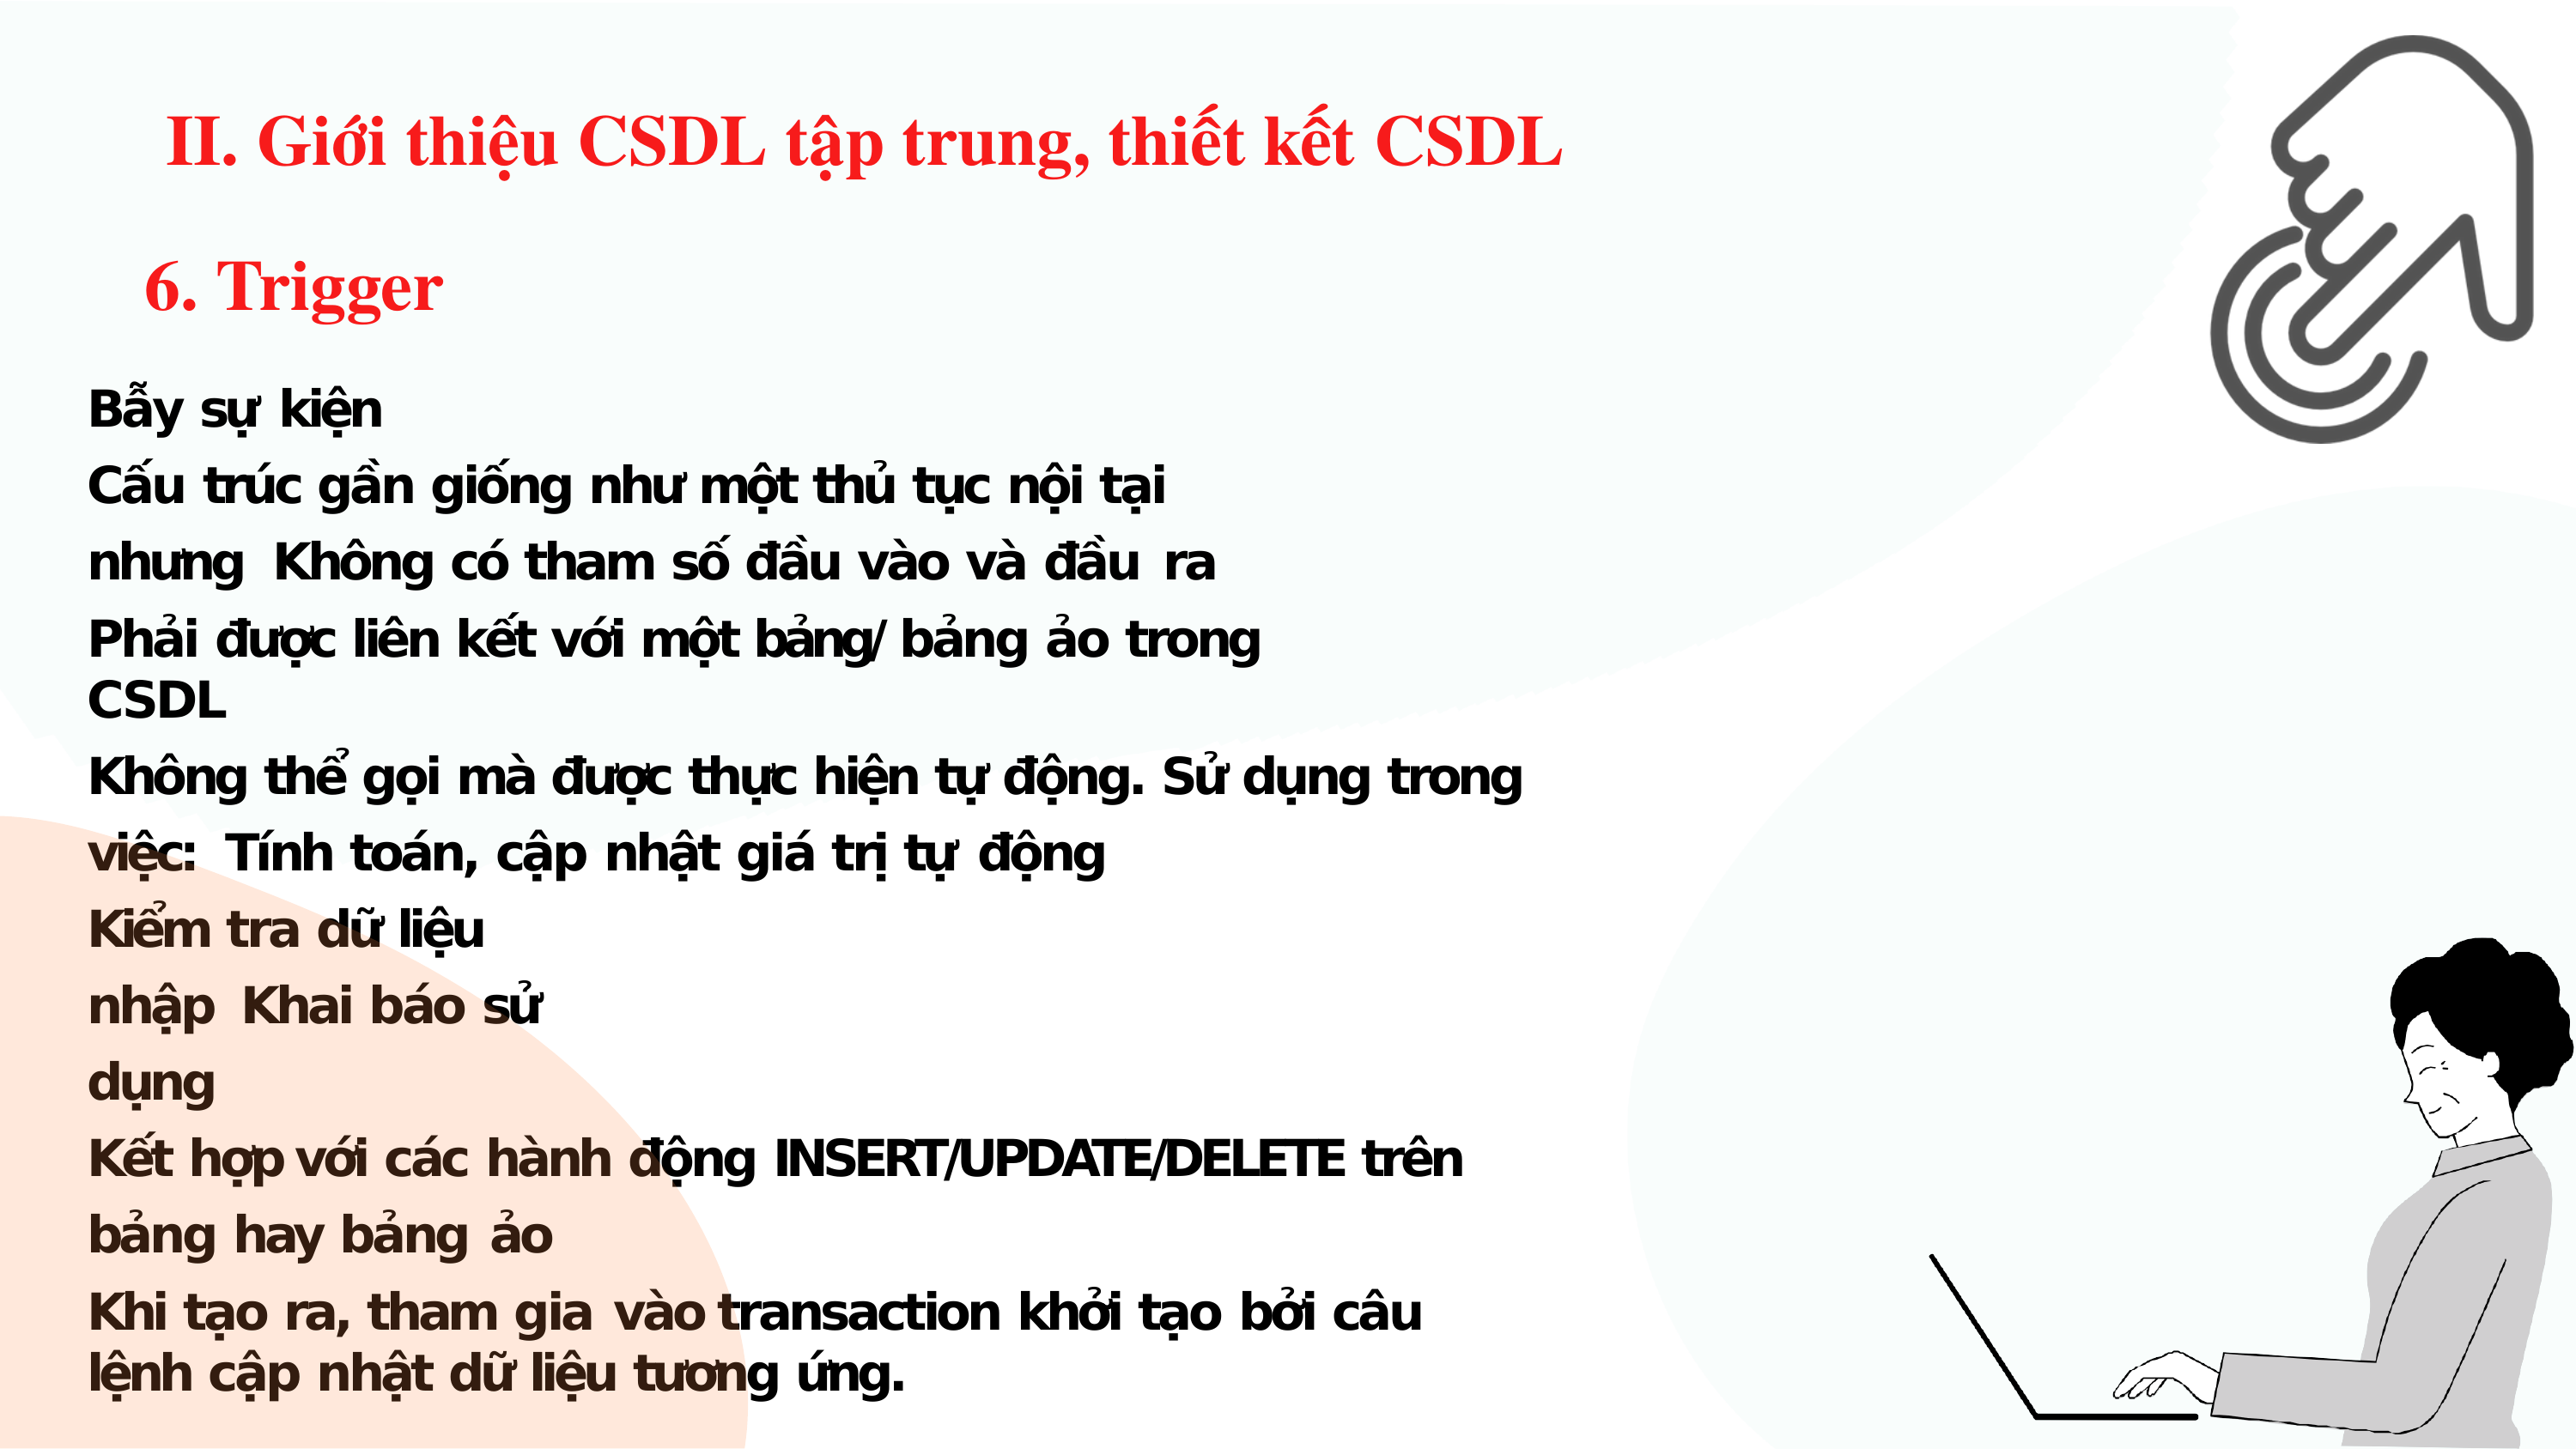

# II. Giới thiệu CSDL tập trung, thiết kết CSDL
6. Trigger
Bẫy sự kiện
Cấu trúc gần giống như một thủ tục nội tại nhưng  Không có tham số đầu vào và đầu ra
Phải được liên kết với một bảng/ bảng ảo trong CSDL
Không thể gọi mà được thực hiện tự động. Sử dụng trong việc:  Tính toán, cập nhật giá trị tự động
Kiểm tra dữ liệu nhập  Khai báo sử dụng
Kết hợp với các hành động INSERT/UPDATE/DELETE trên  bảng hay bảng ảo
Khi tạo ra, tham gia vào transaction khởi tạo bởi câu lệnh cập nhật dữ liệu tương ứng.